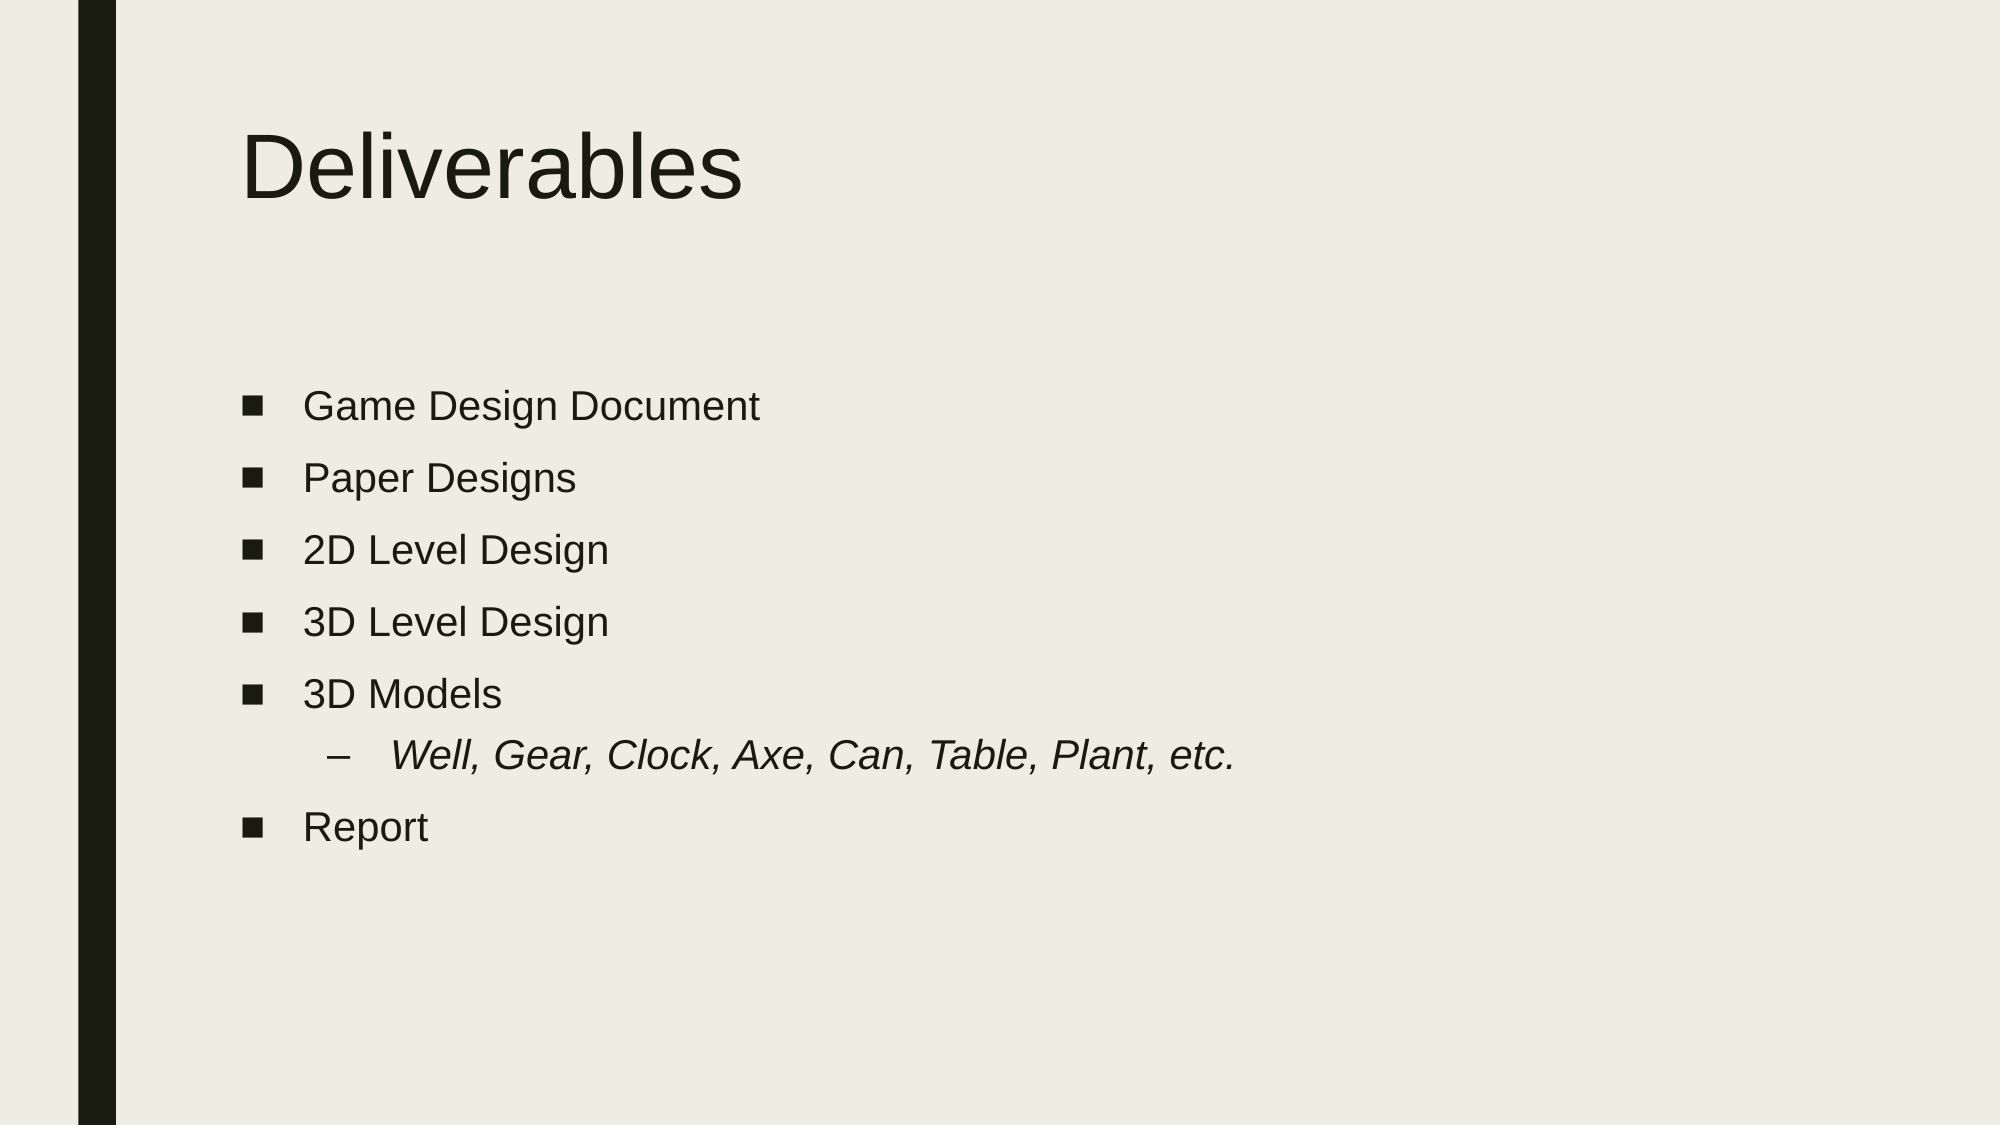

# Deliverables
Game Design Document
Paper Designs
2D Level Design
3D Level Design
3D Models
Well, Gear, Clock, Axe, Can, Table, Plant, etc.
Report